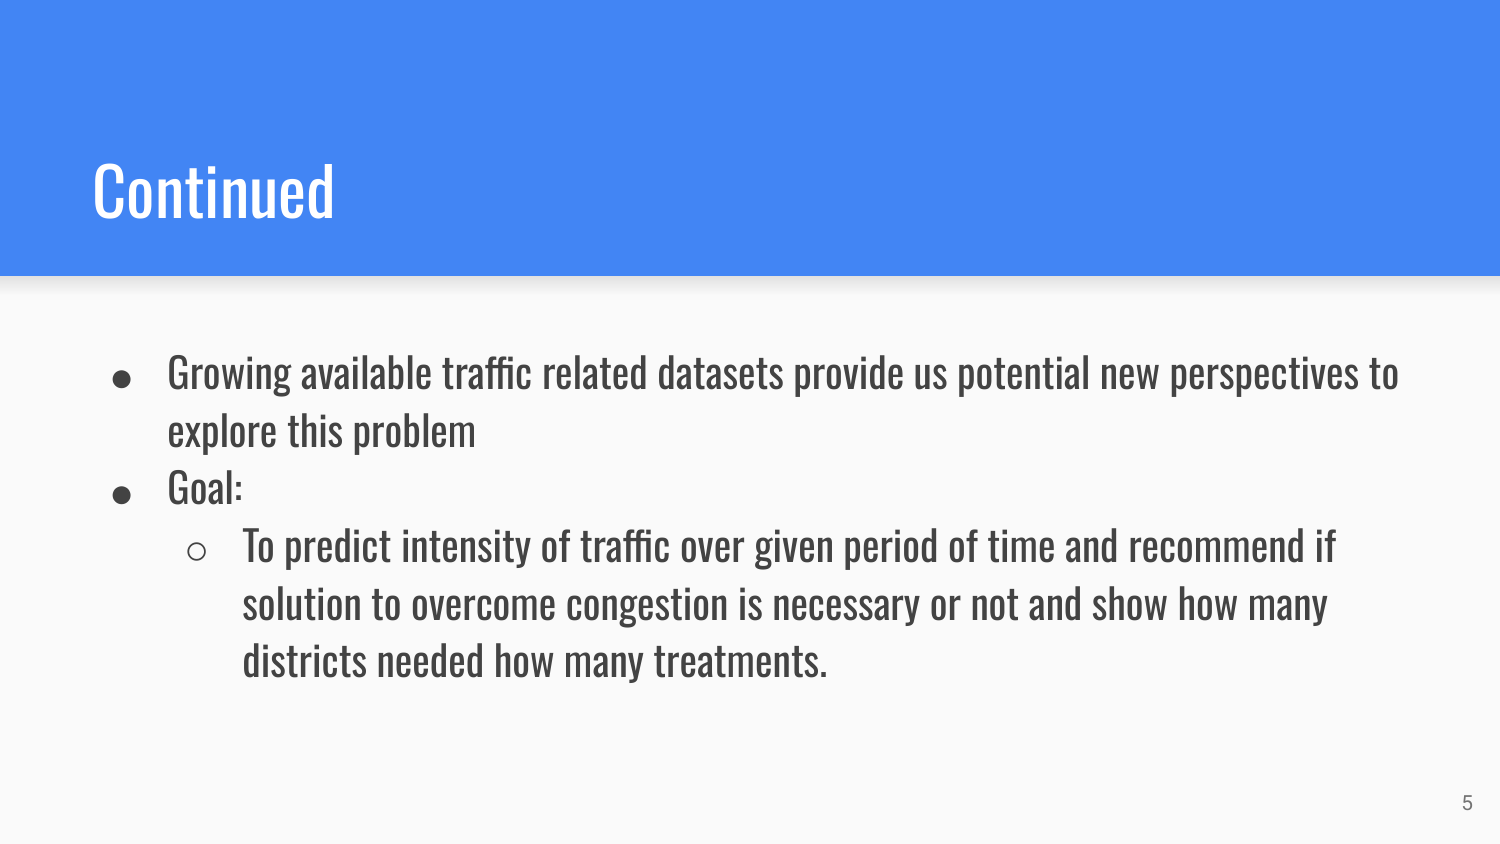

# Continued
Growing available traffic related datasets provide us potential new perspectives to explore this problem
Goal:
To predict intensity of traffic over given period of time and recommend if solution to overcome congestion is necessary or not and show how many districts needed how many treatments.
5